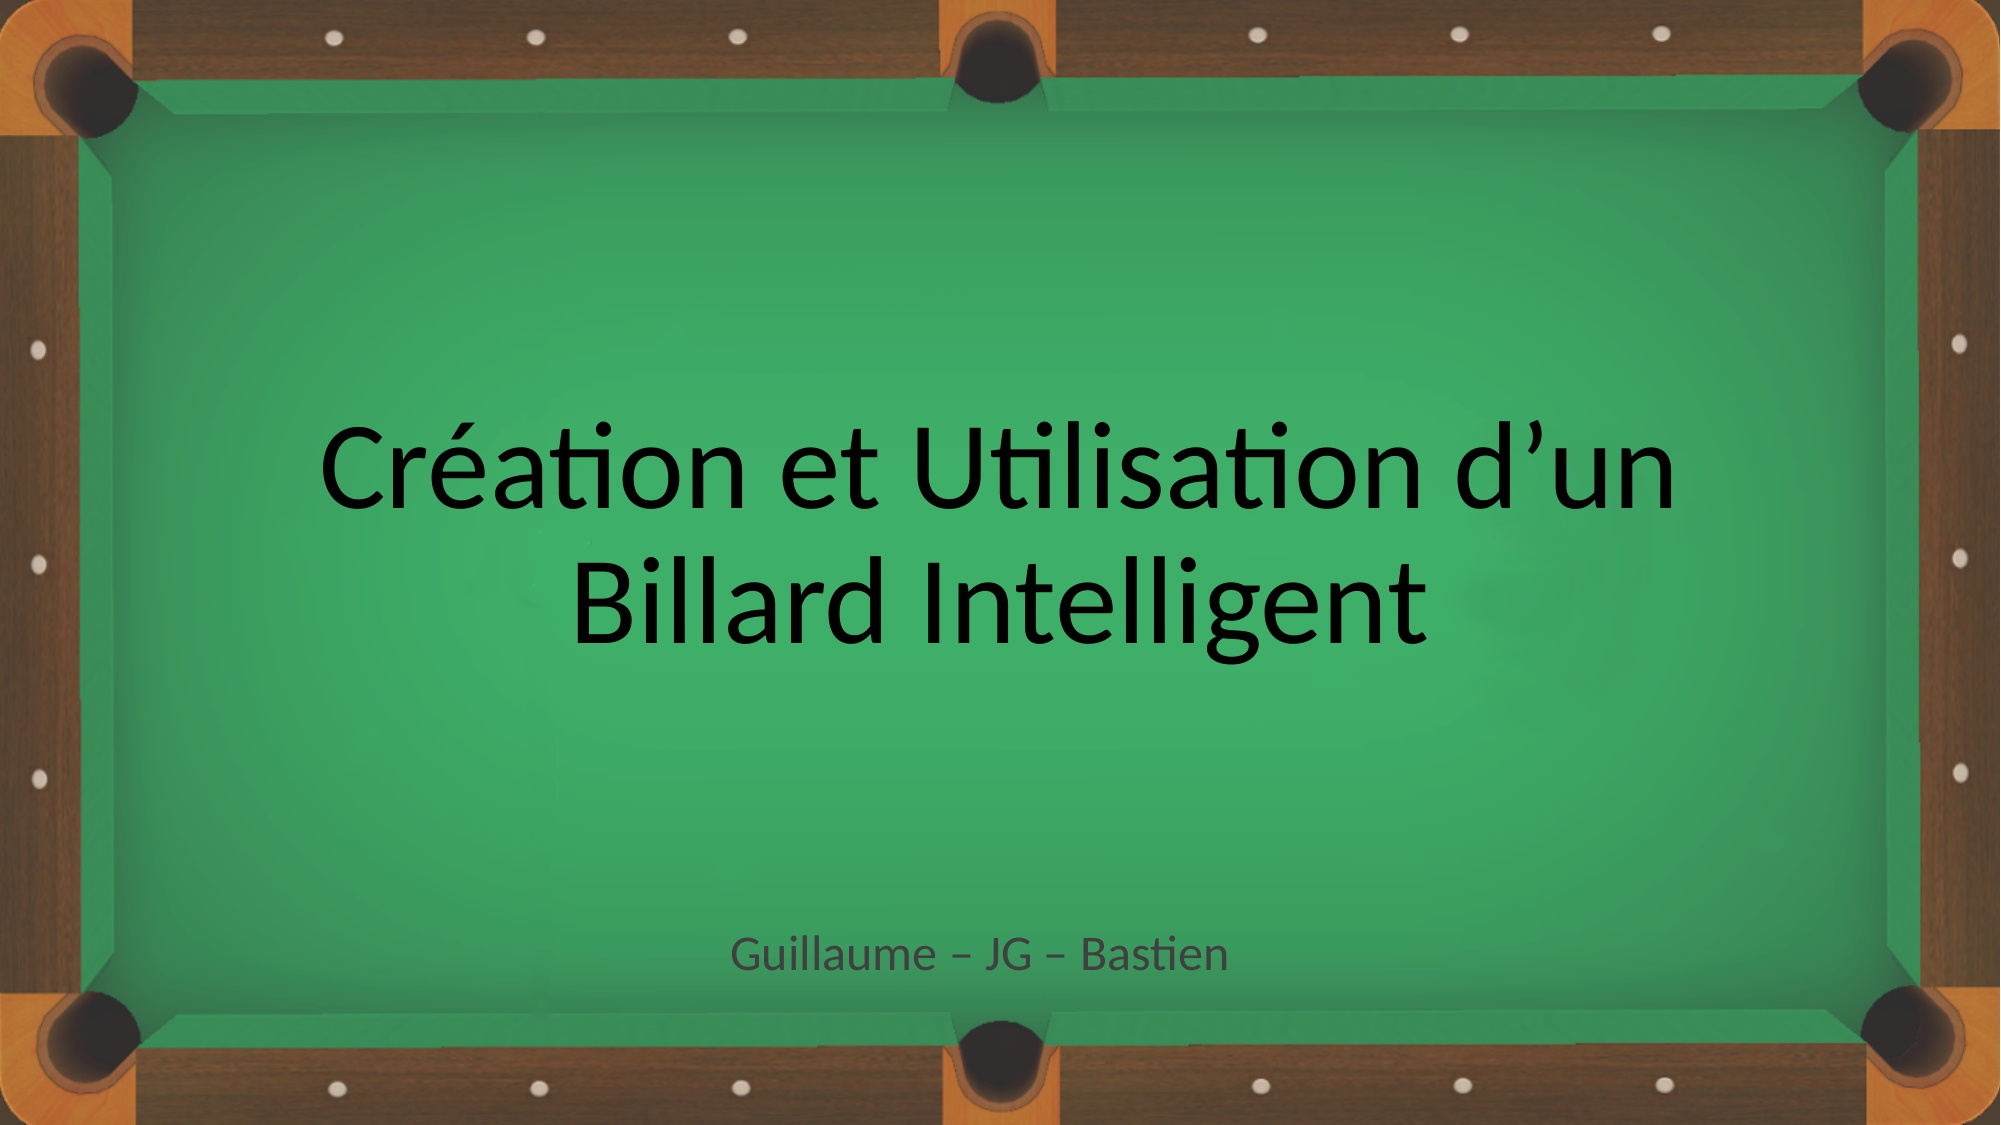

# Création et Utilisation d’un Billard Intelligent
Guillaume – JG – Bastien